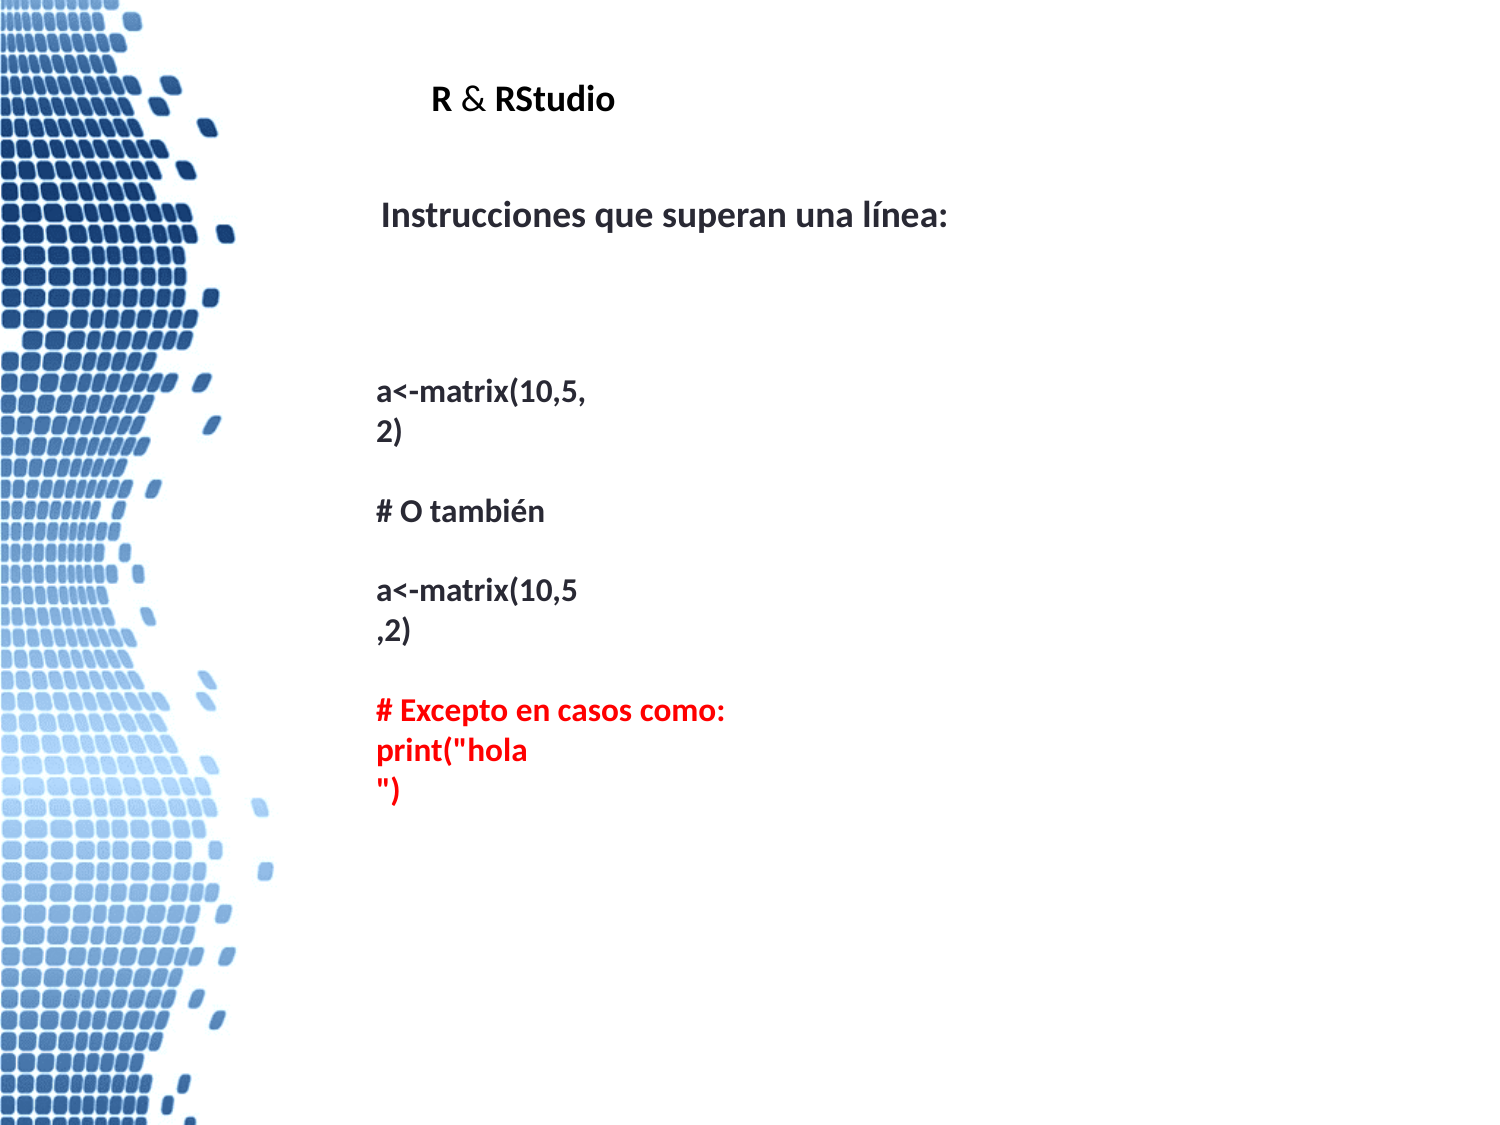

R & RStudio
Instrucciones que superan una línea:
a<-matrix(10,5,
2)

# O también

a<-matrix(10,5
,2)

# Excepto en casos como:
print("hola
")